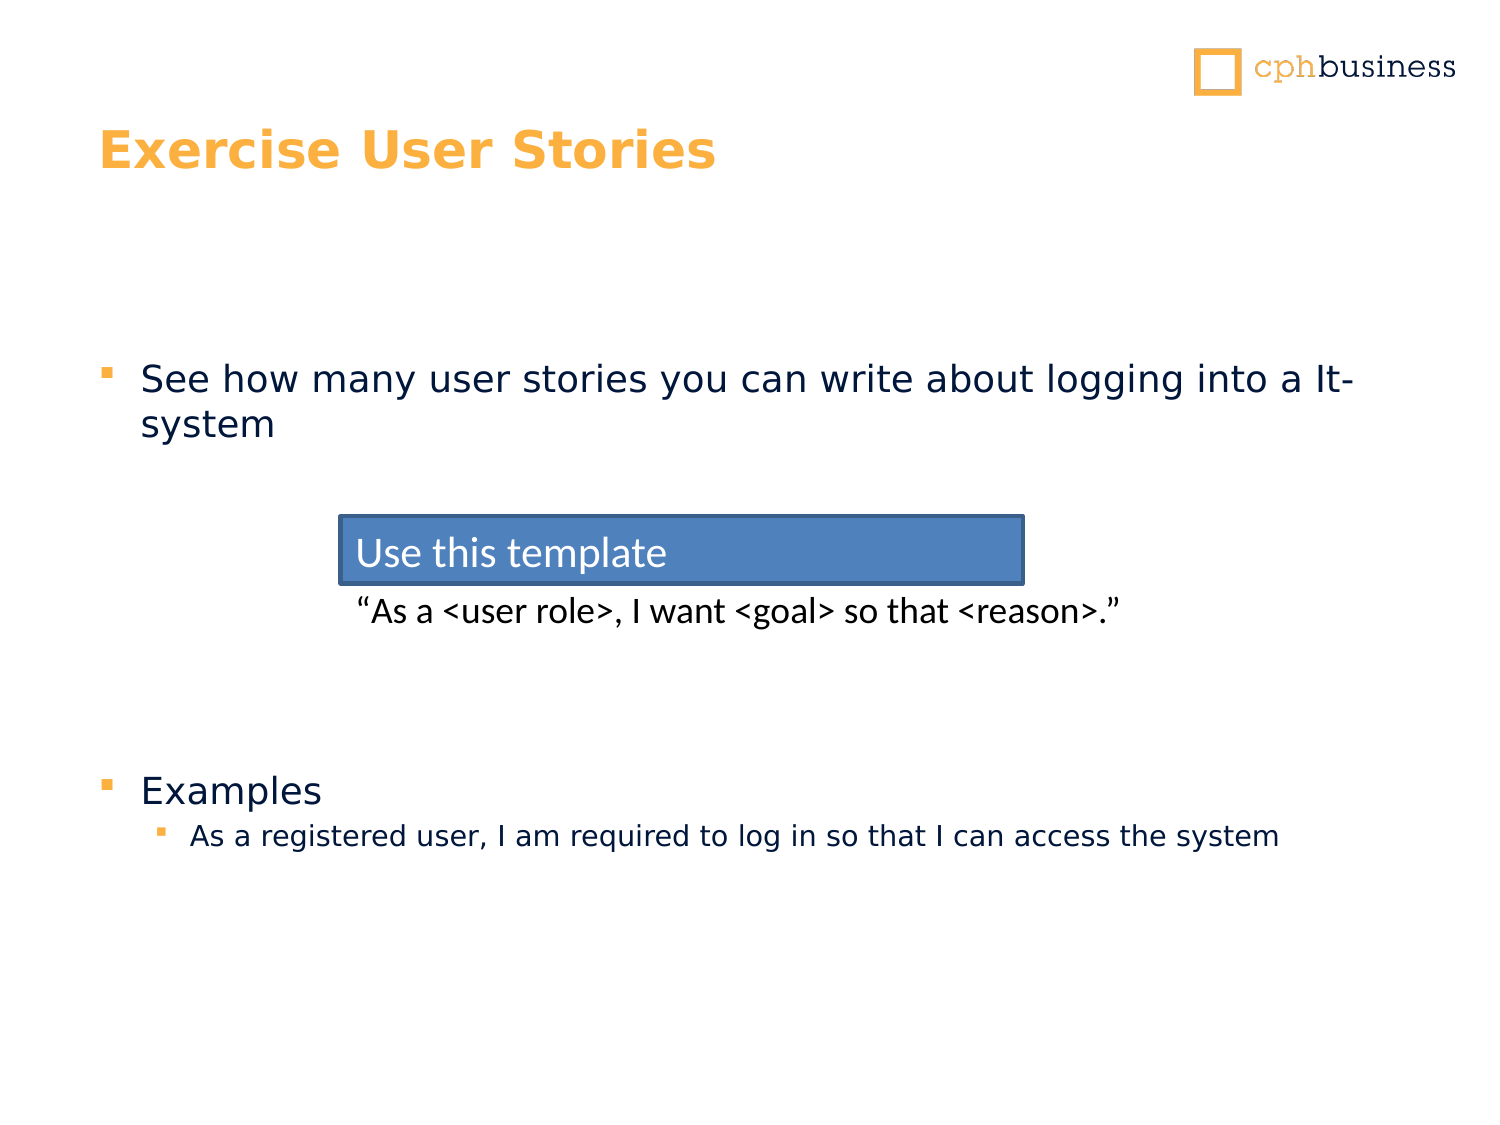

Exercise User Stories
See how many user stories you can write about logging into a It-system

Examples
As a registered user, I am required to log in so that I can access the system
Use this template
“As a <user role>, I want <goal> so that <reason>.”